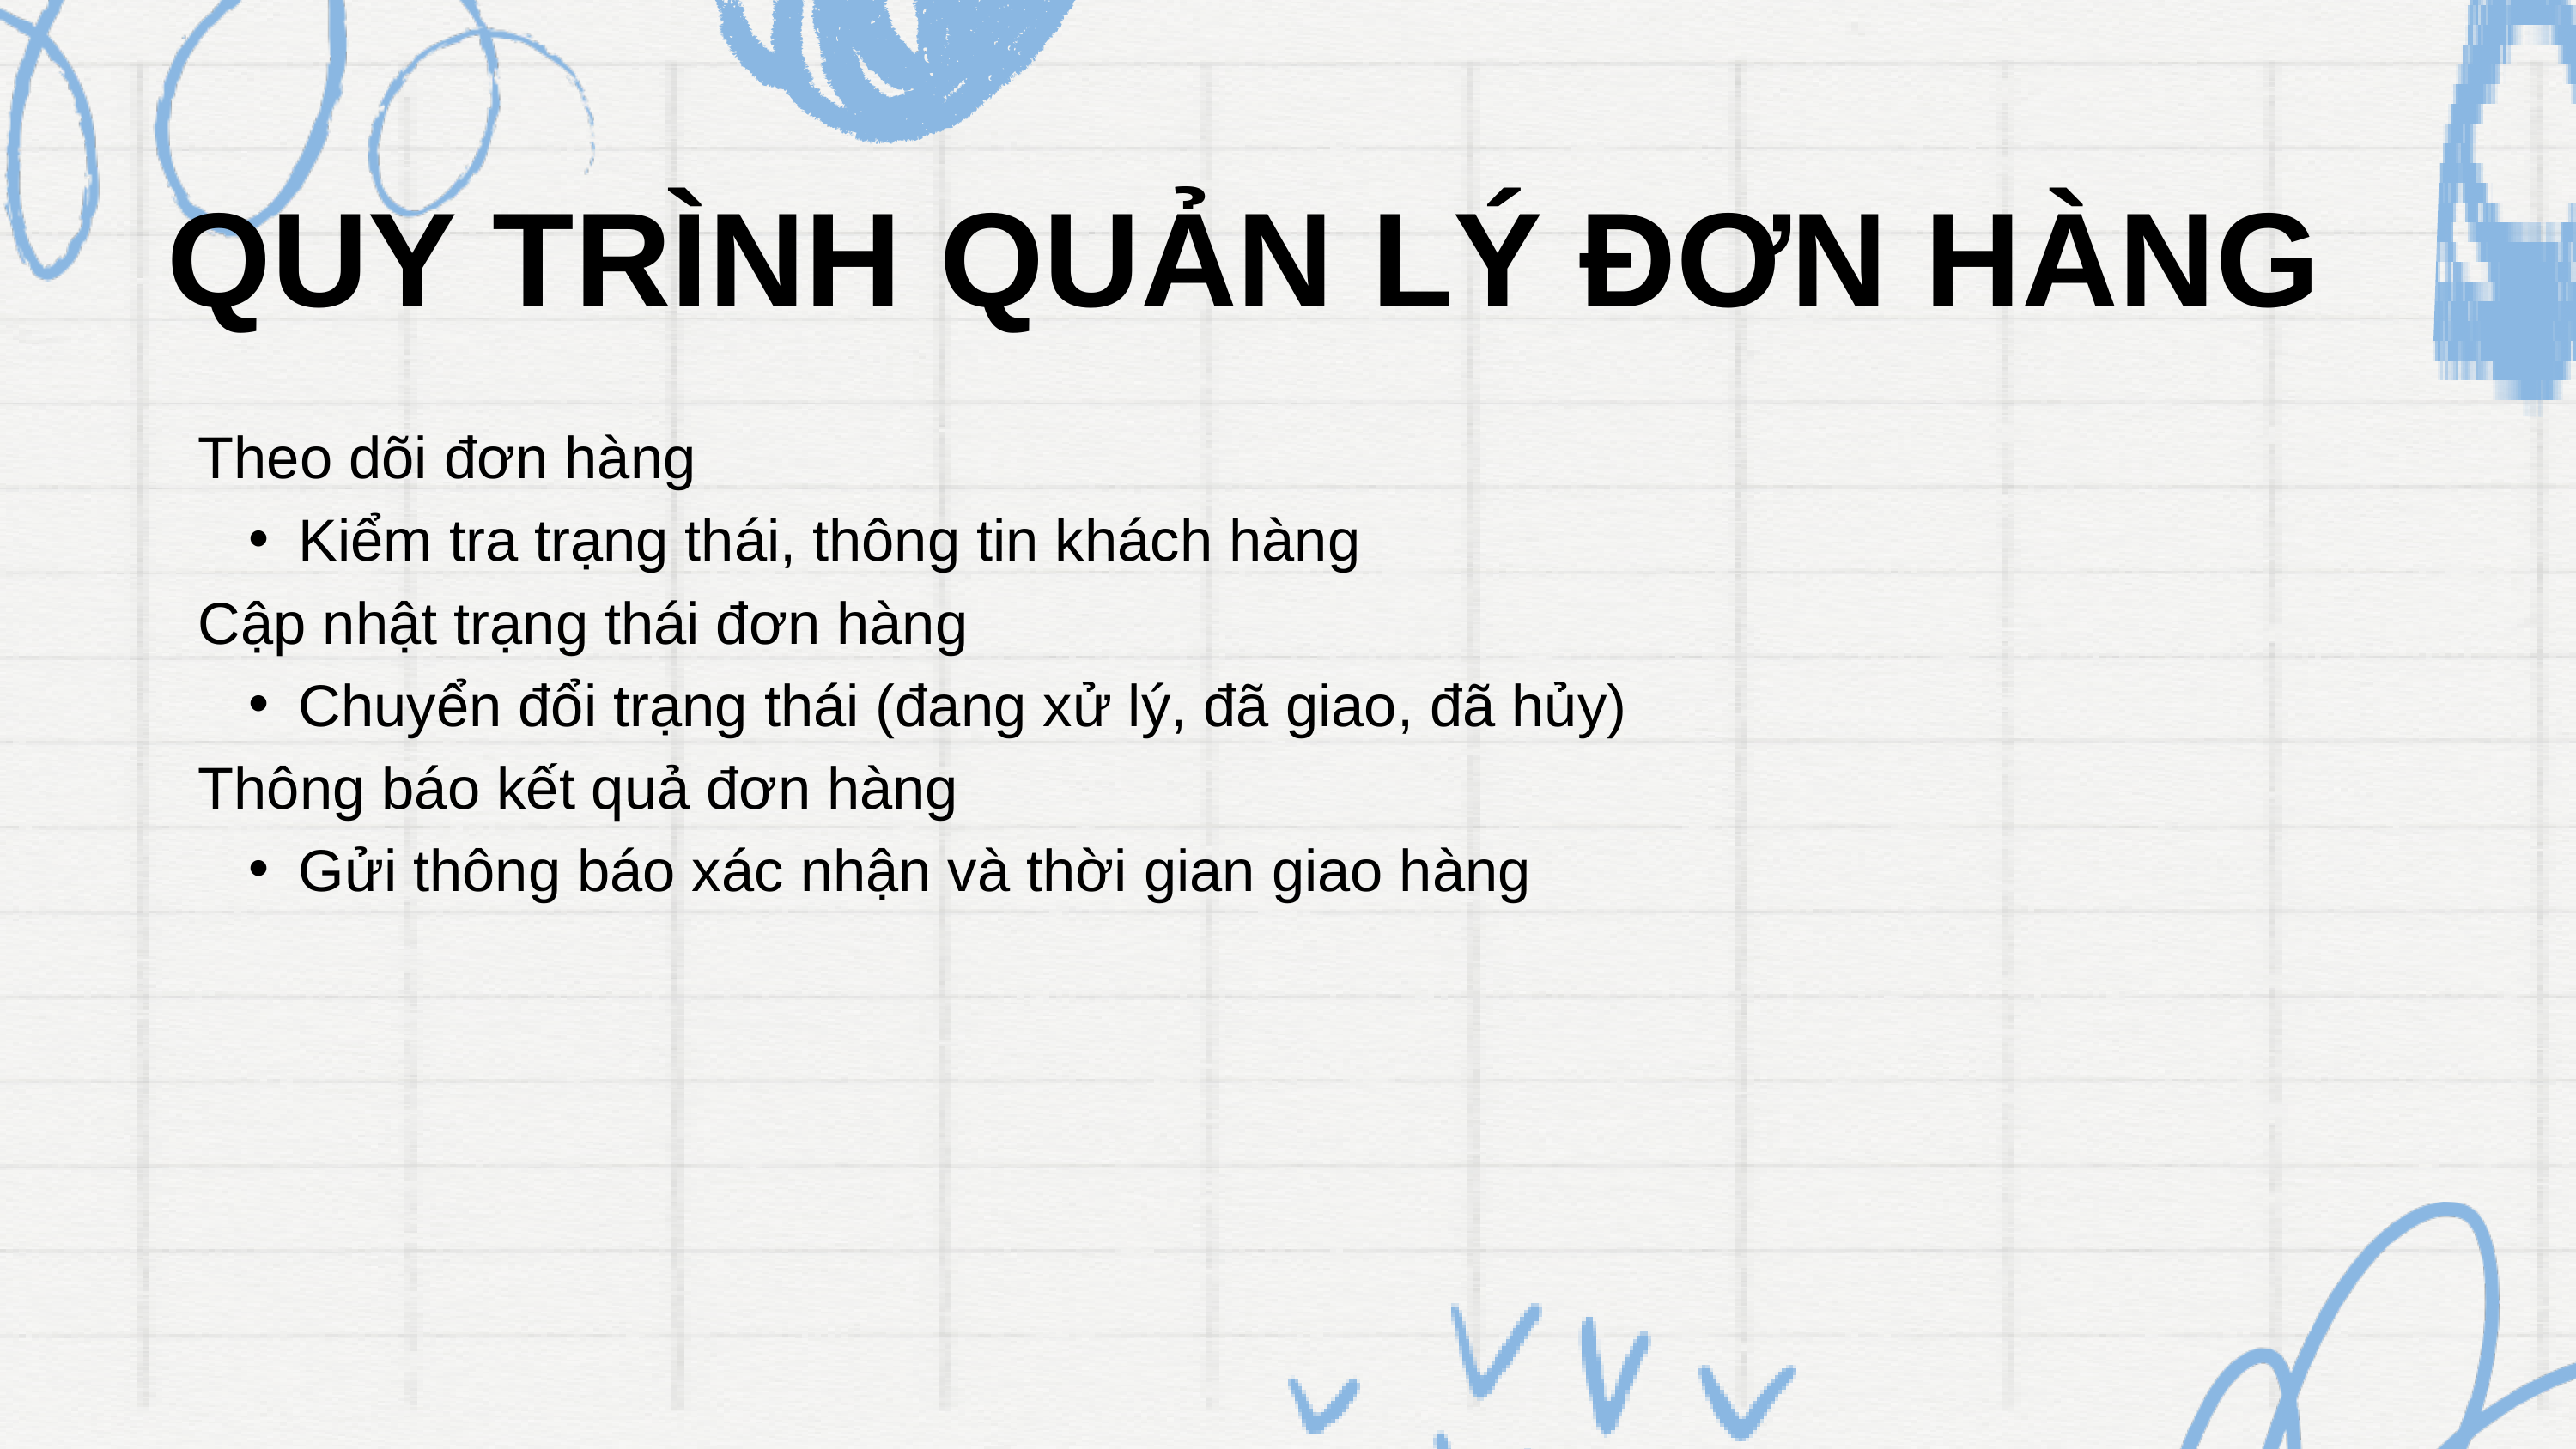

QUY TRÌNH QUẢN LÝ ĐƠN HÀNG
Theo dõi đơn hàng
Kiểm tra trạng thái, thông tin khách hàng
Cập nhật trạng thái đơn hàng
Chuyển đổi trạng thái (đang xử lý, đã giao, đã hủy)
Thông báo kết quả đơn hàng
Gửi thông báo xác nhận và thời gian giao hàng